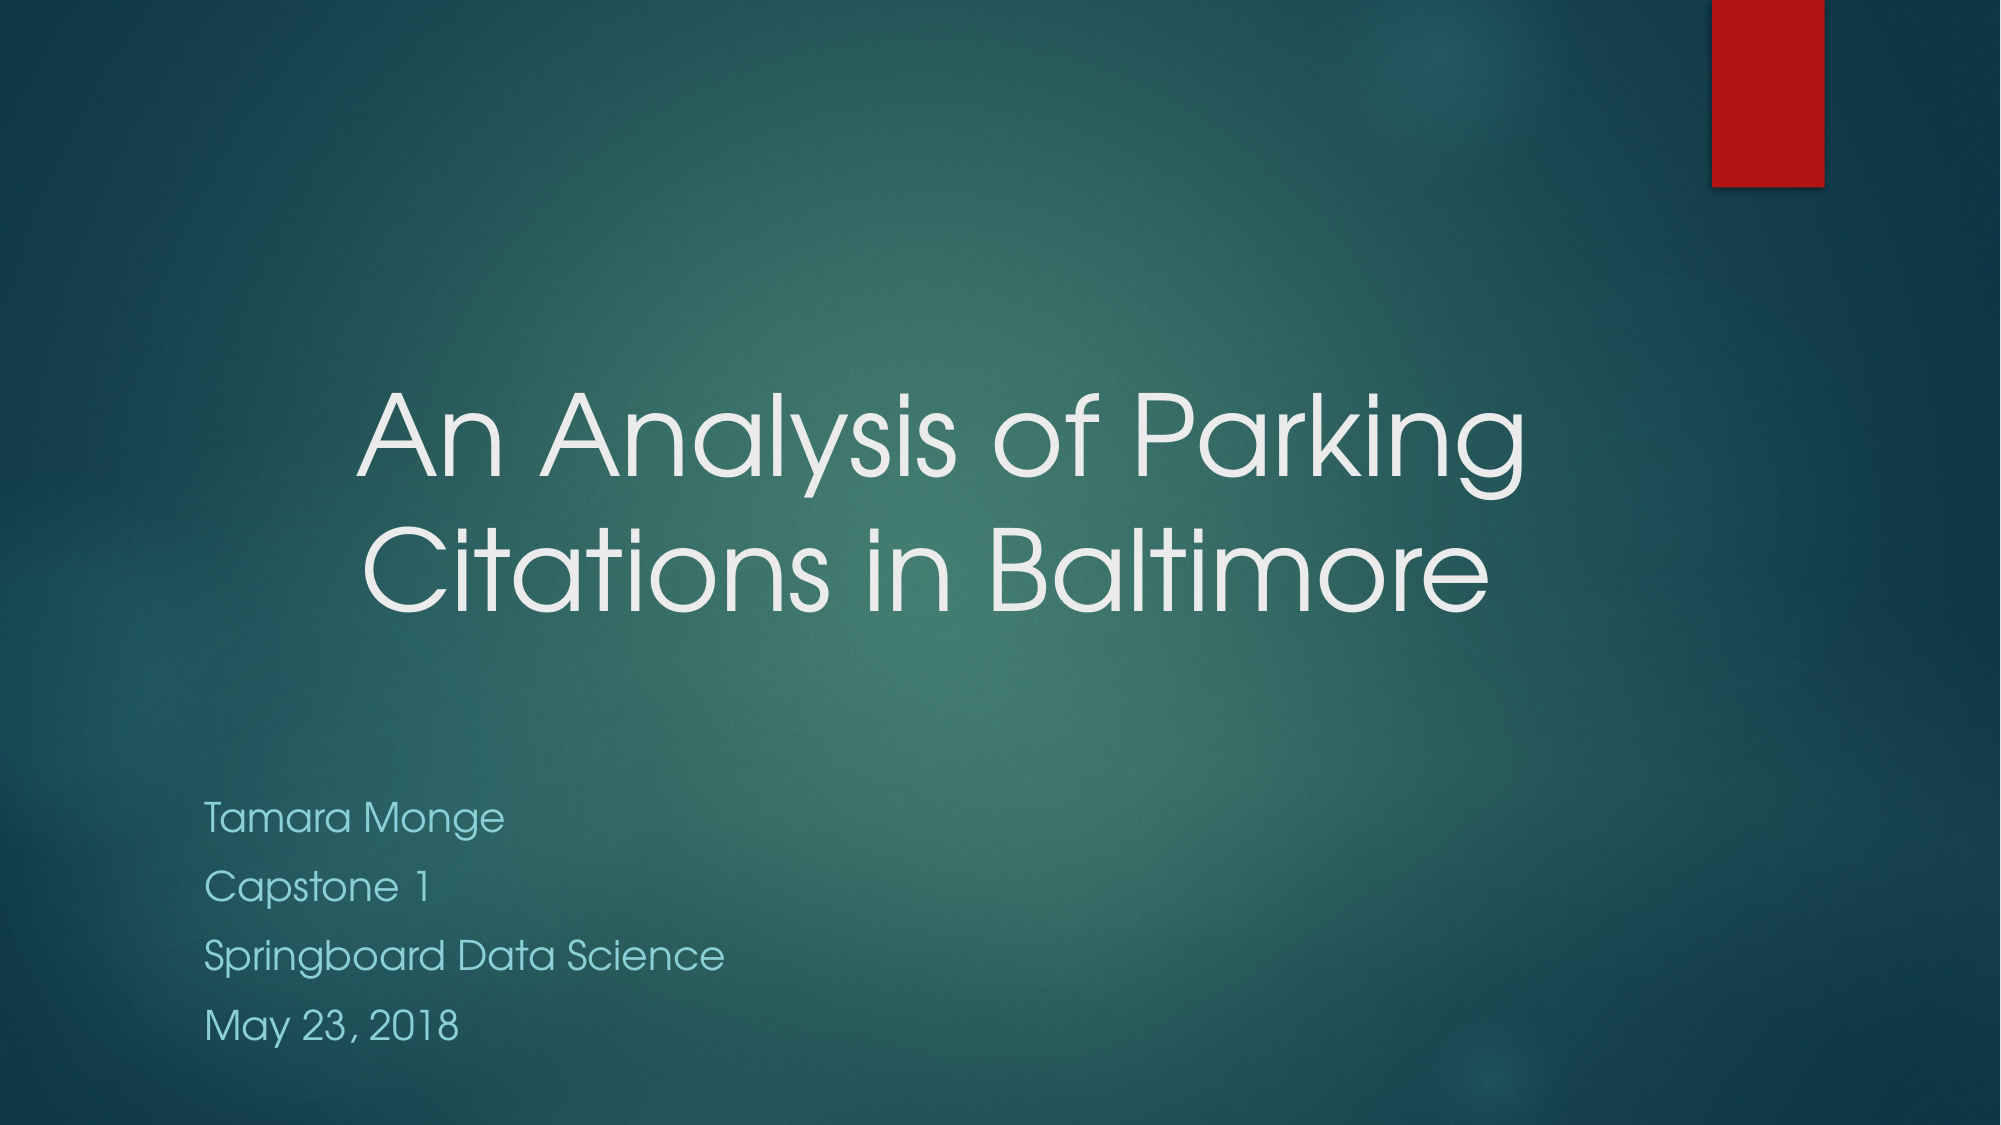

# An Analysis of Parking Citations in Baltimore
Tamara Monge
Capstone 1
Springboard Data Science
May 23, 2018